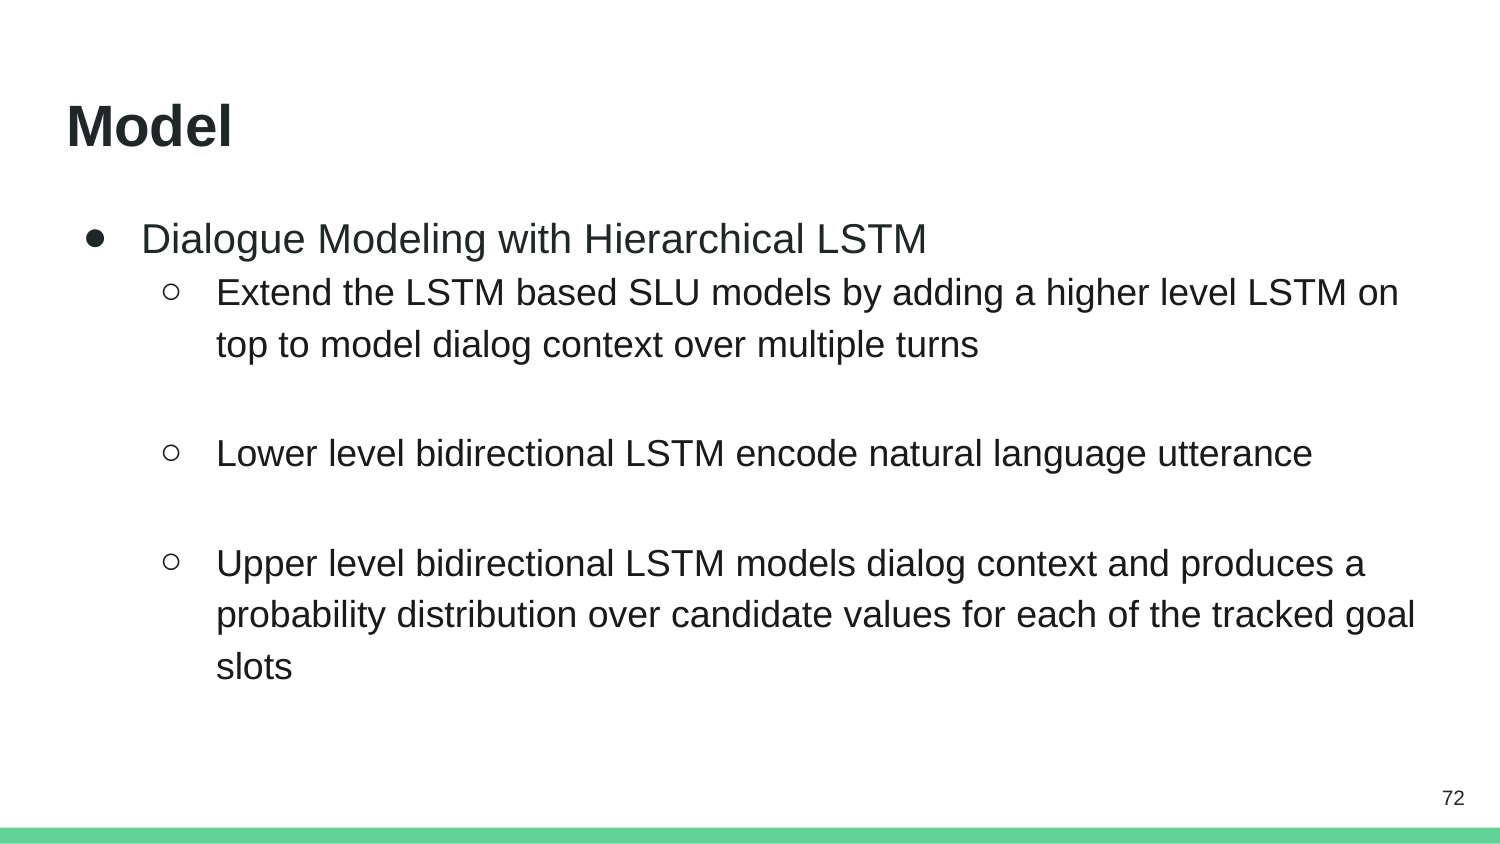

# Model
Dialogue Modeling with Hierarchical LSTM
Extend the LSTM based SLU models by adding a higher level LSTM on top to model dialog context over multiple turns

Lower level bidirectional LSTM encode natural language utterance

Upper level bidirectional LSTM models dialog context and produces a probability distribution over candidate values for each of the tracked goal slots

72